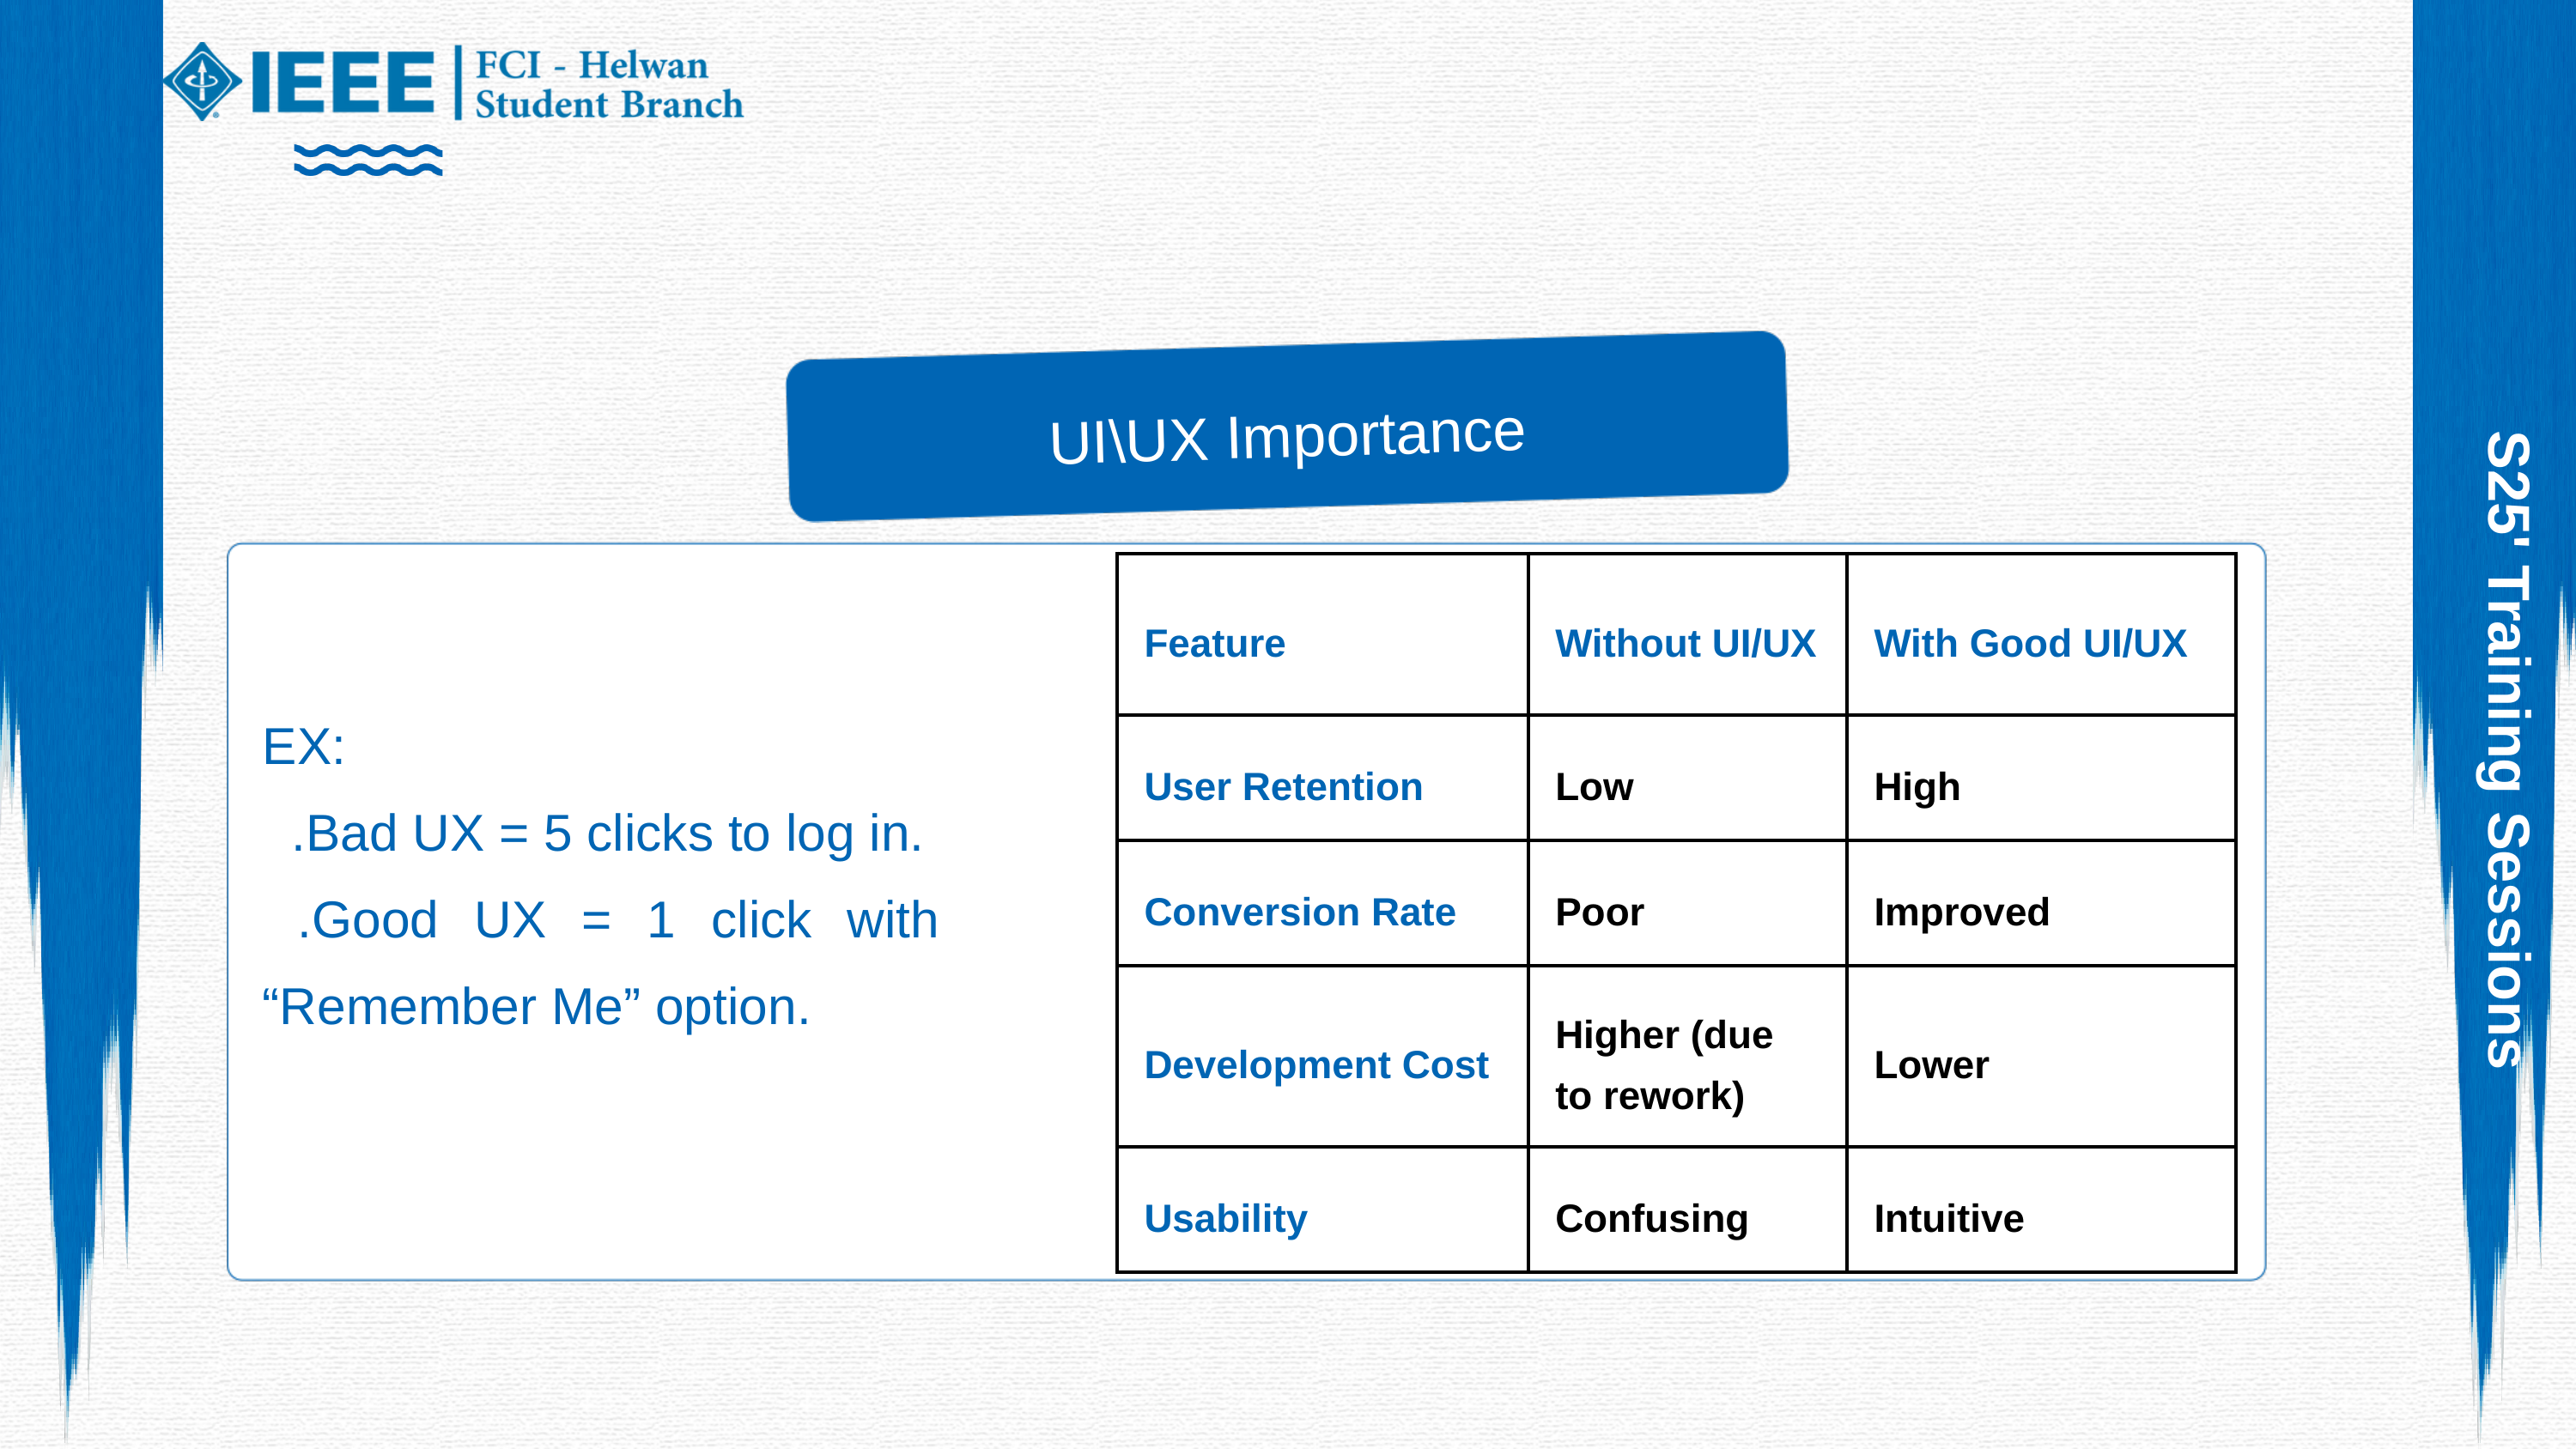

UI\UX Importance

| Feature | Without UI/UX | With Good UI/UX |
| --- | --- | --- |
| User Retention | Low | High |
| Conversion Rate | Poor | Improved |
| Development Cost | Higher (due to rework) | Lower |
| Usability | Confusing | Intuitive |

EX:
  .Bad UX = 5 clicks to log in.
 .Good UX = 1 click with “Remember Me” option.

S25' Training Sessions